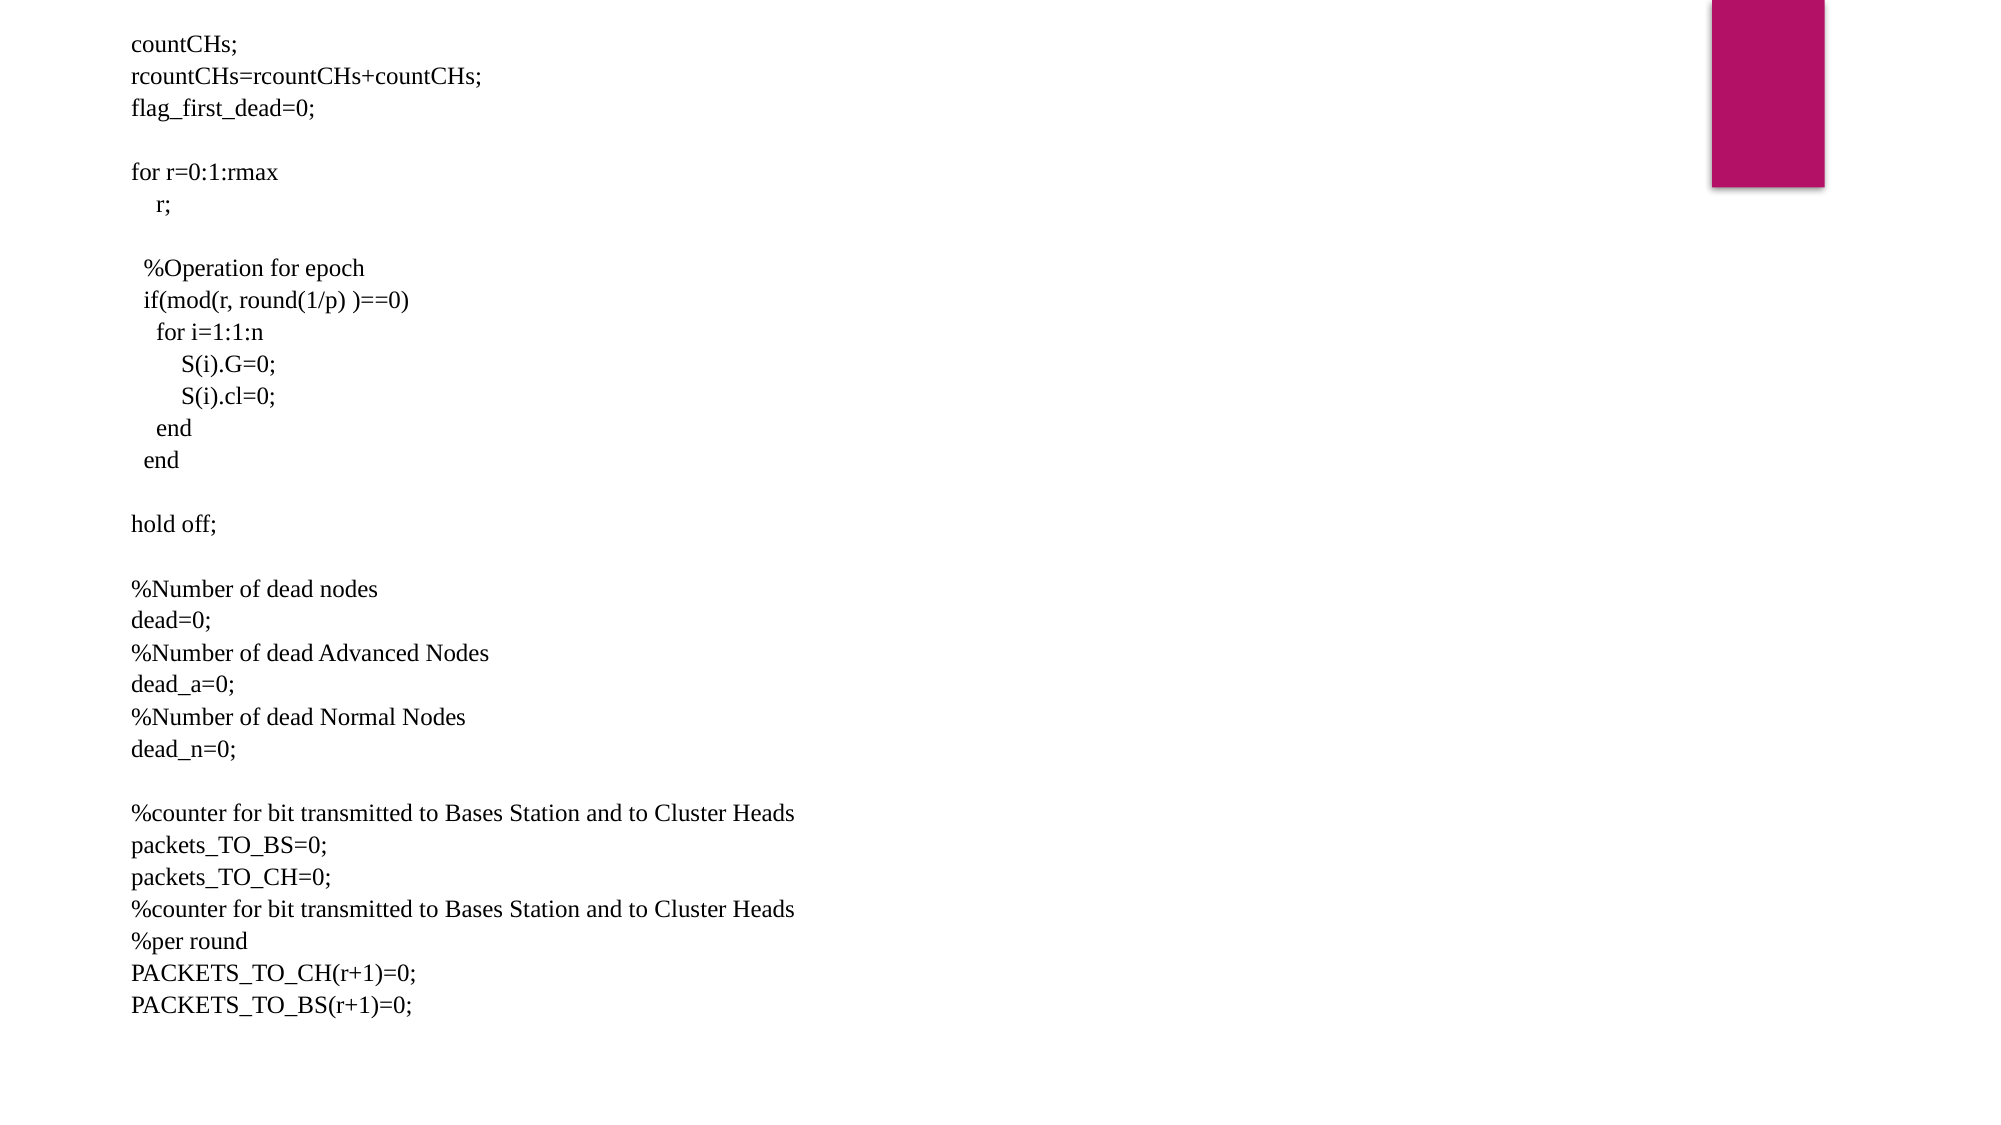

countCHs;
rcountCHs=rcountCHs+countCHs;
flag_first_dead=0;

for r=0:1:rmax
    r;

  %Operation for epoch
  if(mod(r, round(1/p) )==0)
    for i=1:1:n
        S(i).G=0;
        S(i).cl=0;
    end
  end

hold off;

%Number of dead nodes
dead=0;
%Number of dead Advanced Nodes
dead_a=0;
%Number of dead Normal Nodes
dead_n=0;

%counter for bit transmitted to Bases Station and to Cluster Heads
packets_TO_BS=0;
packets_TO_CH=0;
%counter for bit transmitted to Bases Station and to Cluster Heads
%per round
PACKETS_TO_CH(r+1)=0;
PACKETS_TO_BS(r+1)=0;